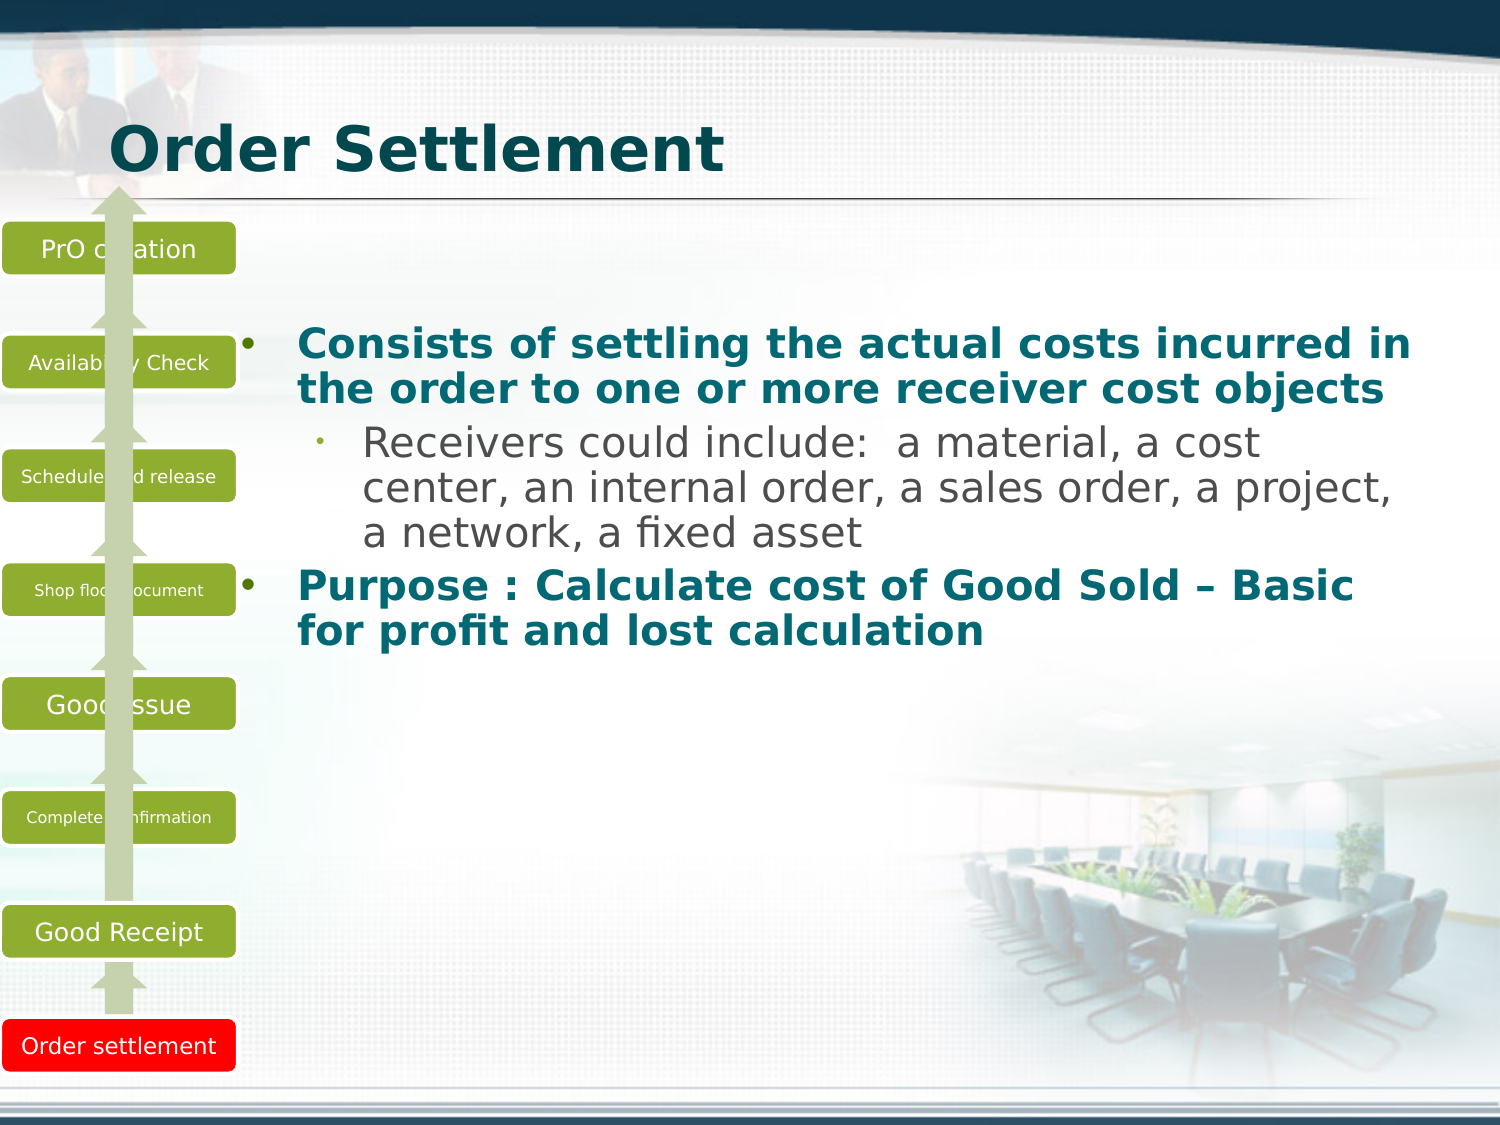

# Order Settlement
PrO creation
Availability Check
Schedule and release
Shop floor Document
Good Issue
Complete Confirmation
Good Receipt
Order settlement
Consists of settling the actual costs incurred in the order to one or more receiver cost objects
Receivers could include:  a material, a cost center, an internal order, a sales order, a project,  a network, a fixed asset
Purpose : Calculate cost of Good Sold – Basic for profit and lost calculation